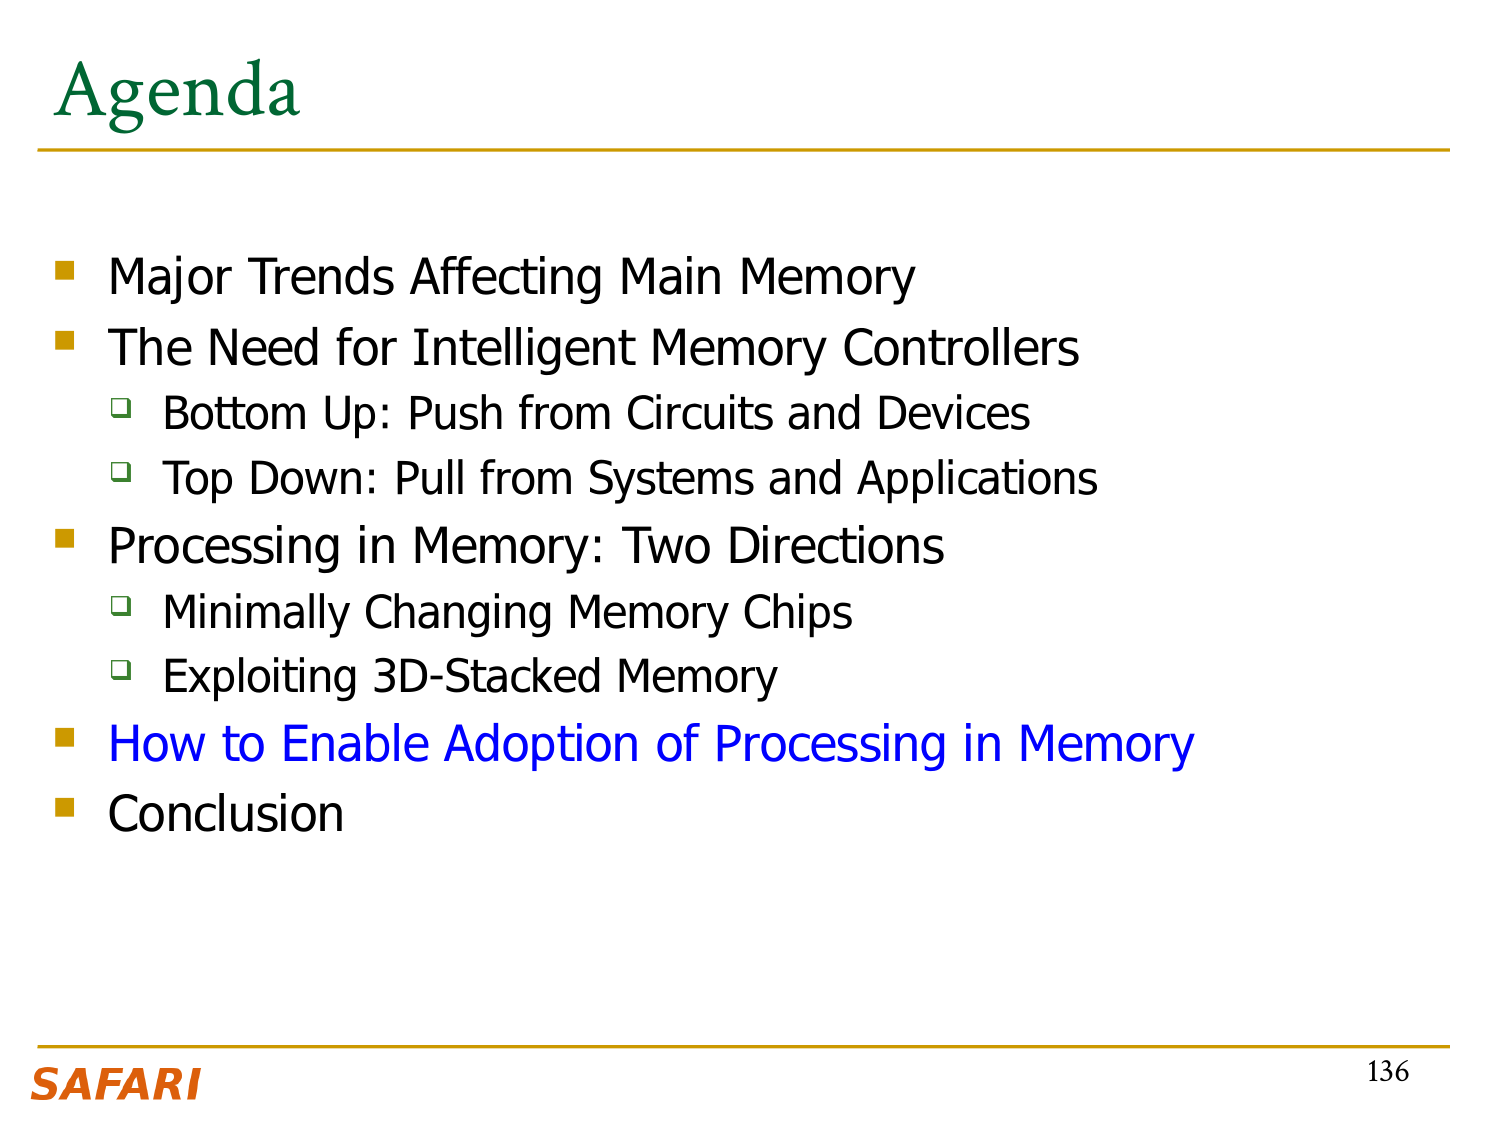

# Agenda
Major Trends Affecting Main Memory
The Need for Intelligent Memory Controllers
Bottom Up: Push from Circuits and Devices
Top Down: Pull from Systems and Applications
Processing in Memory: Two Directions
Minimally Changing Memory Chips
Exploiting 3D-Stacked Memory
How to Enable Adoption of Processing in Memory
Conclusion
136